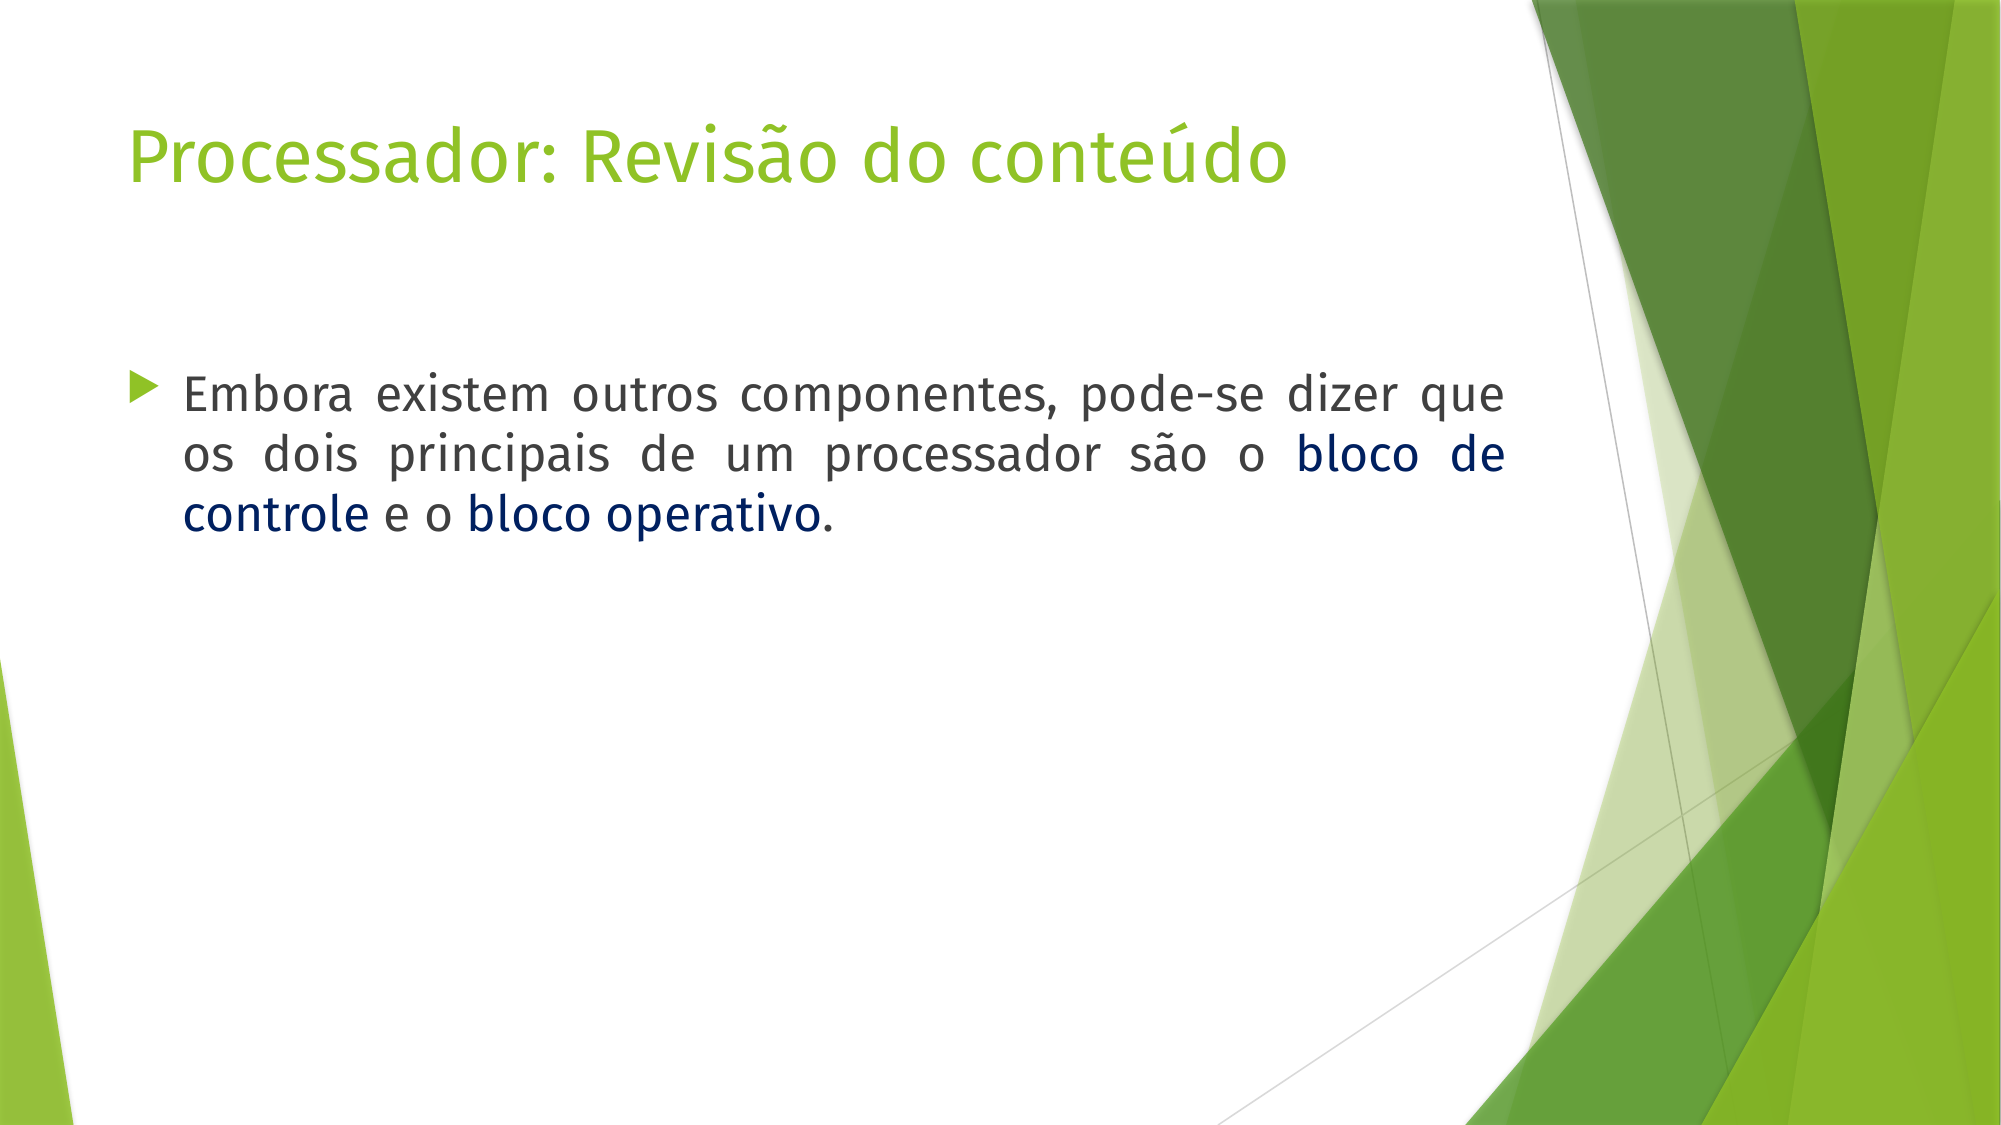

# Processador: Revisão do conteúdo
Embora existem outros componentes, pode-se dizer que os dois principais de um processador são o bloco de controle e o bloco operativo.